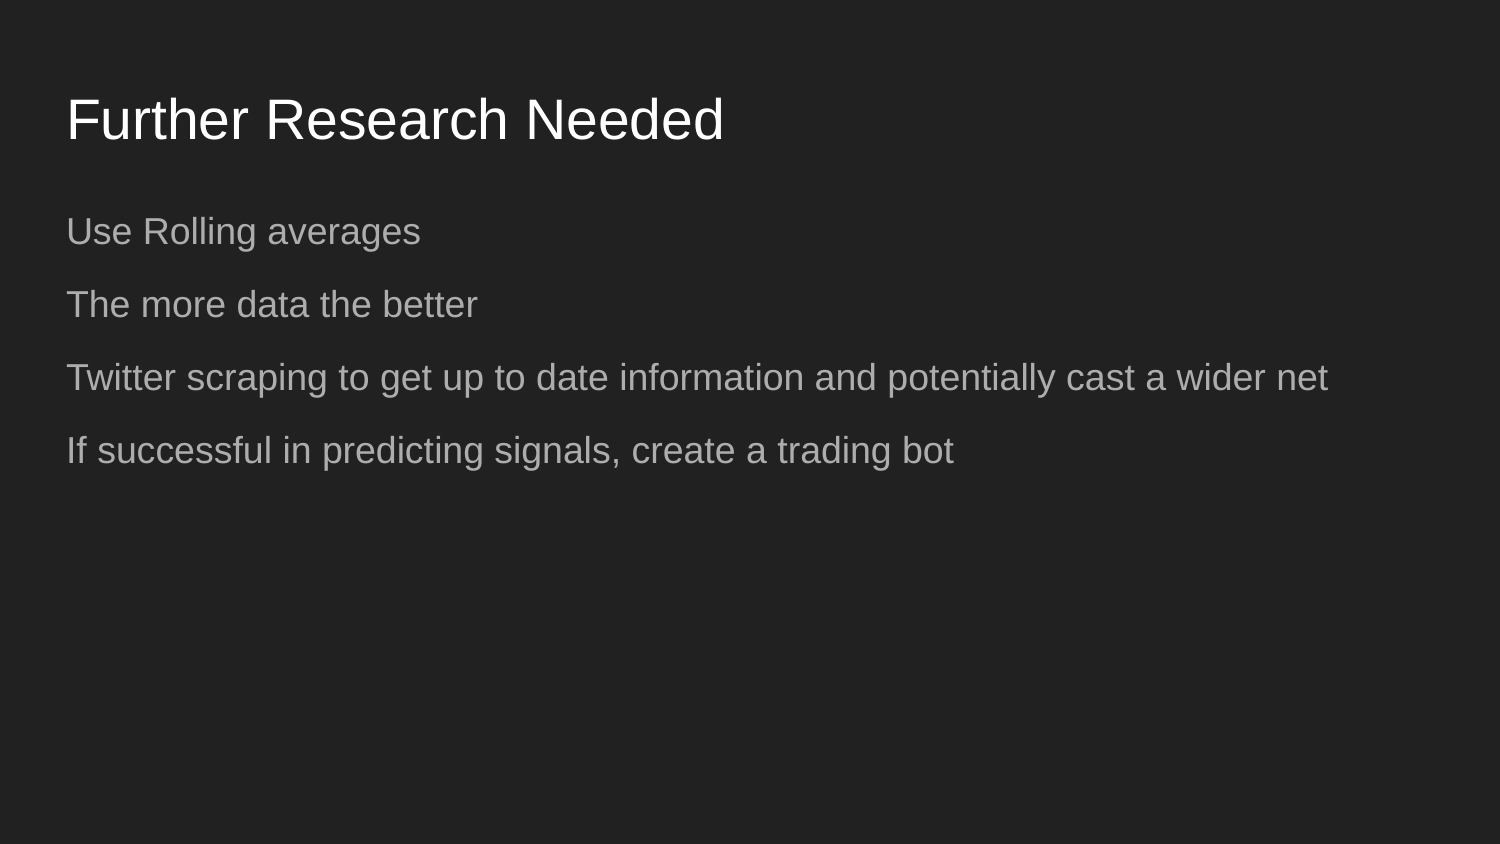

# Further Research Needed
Use Rolling averages
The more data the better
Twitter scraping to get up to date information and potentially cast a wider net
If successful in predicting signals, create a trading bot